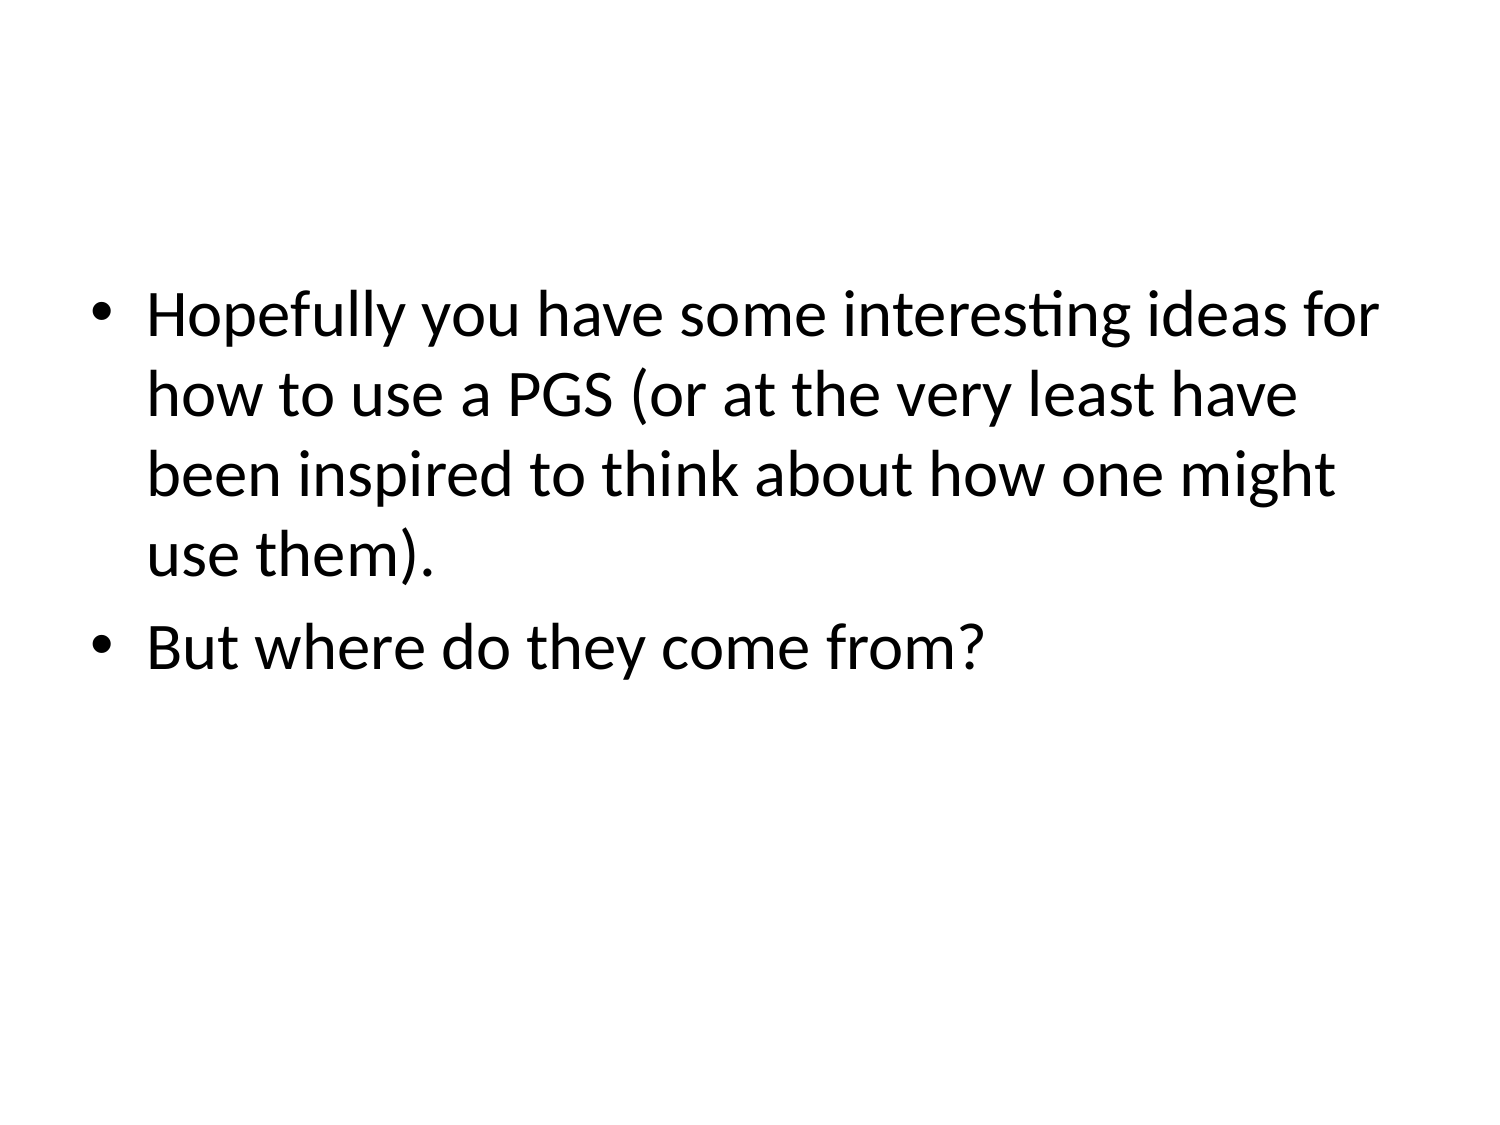

#
Hopefully you have some interesting ideas for how to use a PGS (or at the very least have been inspired to think about how one might use them).
But where do they come from?